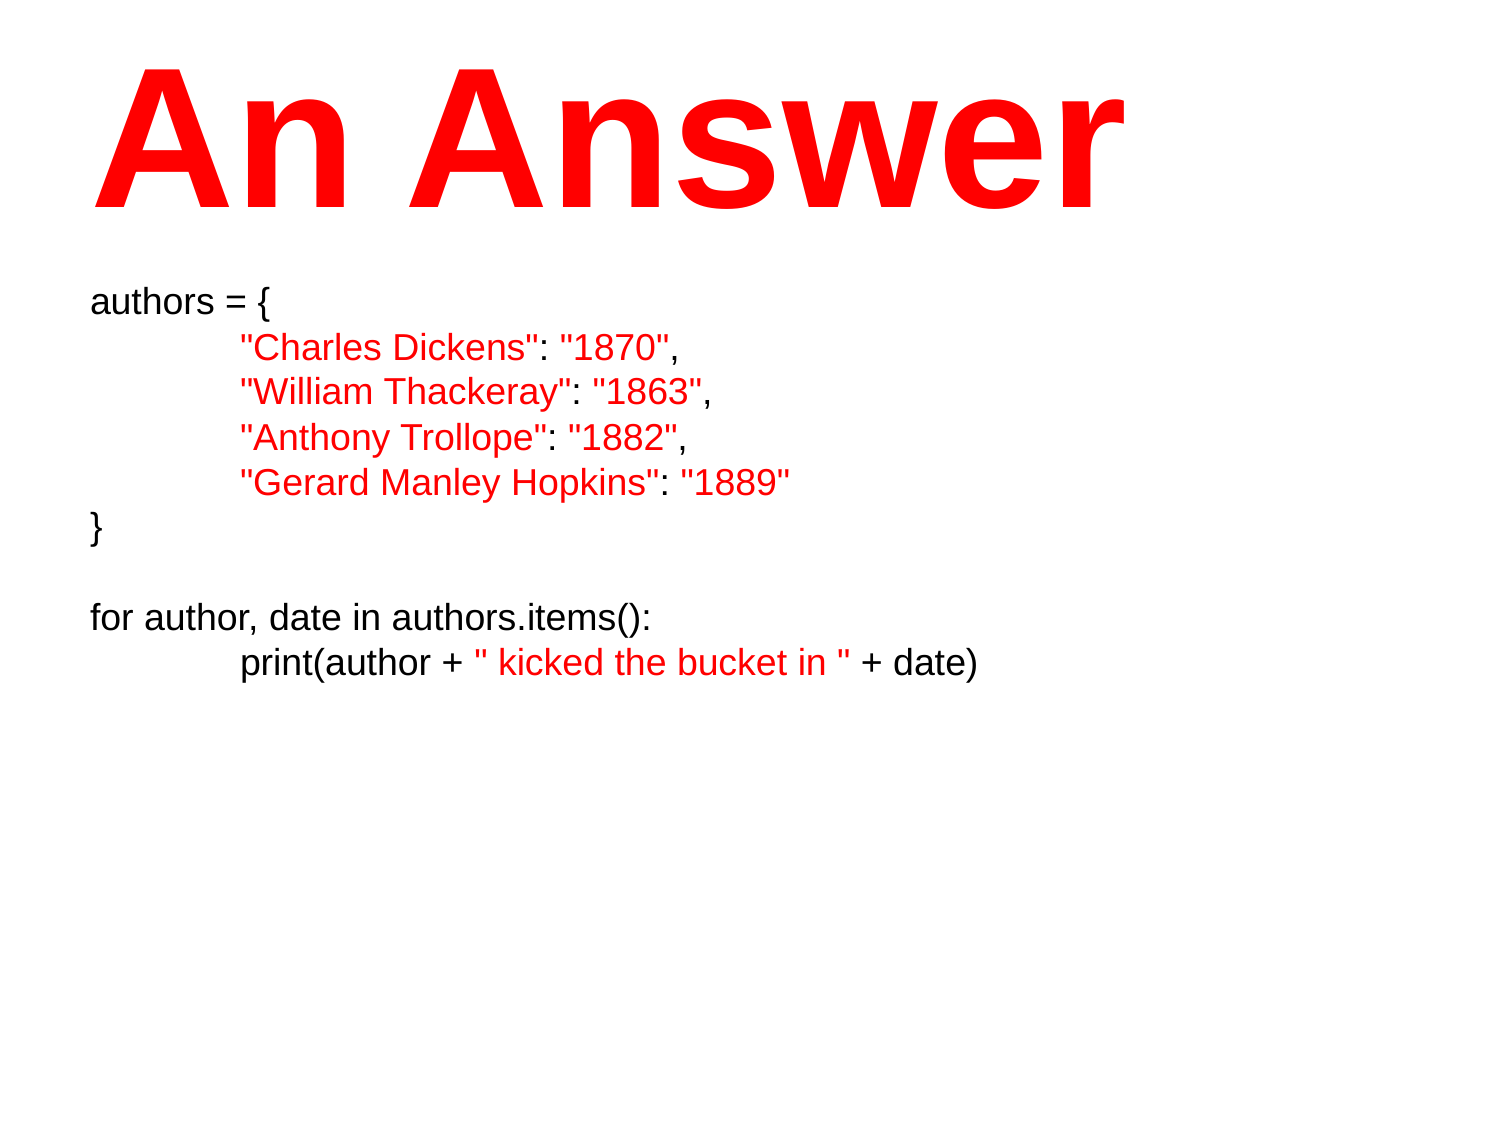

# An Answer
authors = {
	"Charles Dickens": "1870",
	"William Thackeray": "1863",
	"Anthony Trollope": "1882",
	"Gerard Manley Hopkins": "1889"
}

for author, date in authors.items():
	print(author + " kicked the bucket in " + date)